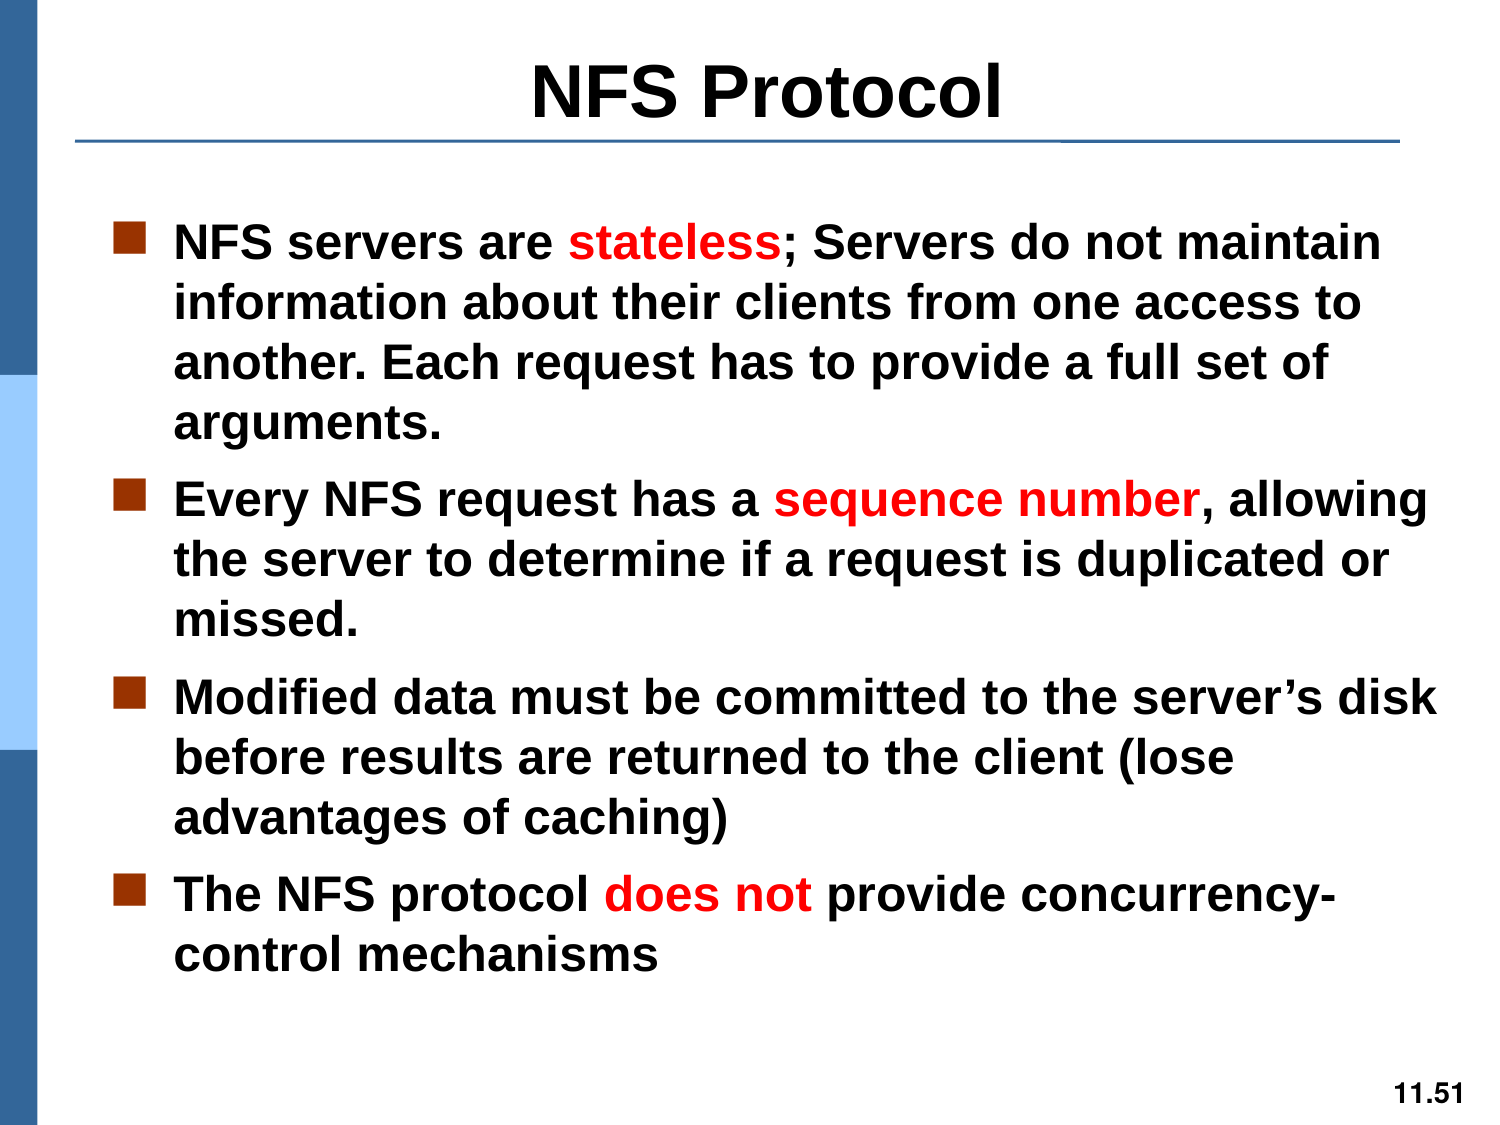

# NFS Protocol
NFS servers are stateless; Servers do not maintain information about their clients from one access to another. Each request has to provide a full set of arguments.
Every NFS request has a sequence number, allowing the server to determine if a request is duplicated or missed.
Modified data must be committed to the server’s disk before results are returned to the client (lose advantages of caching)
The NFS protocol does not provide concurrency-control mechanisms